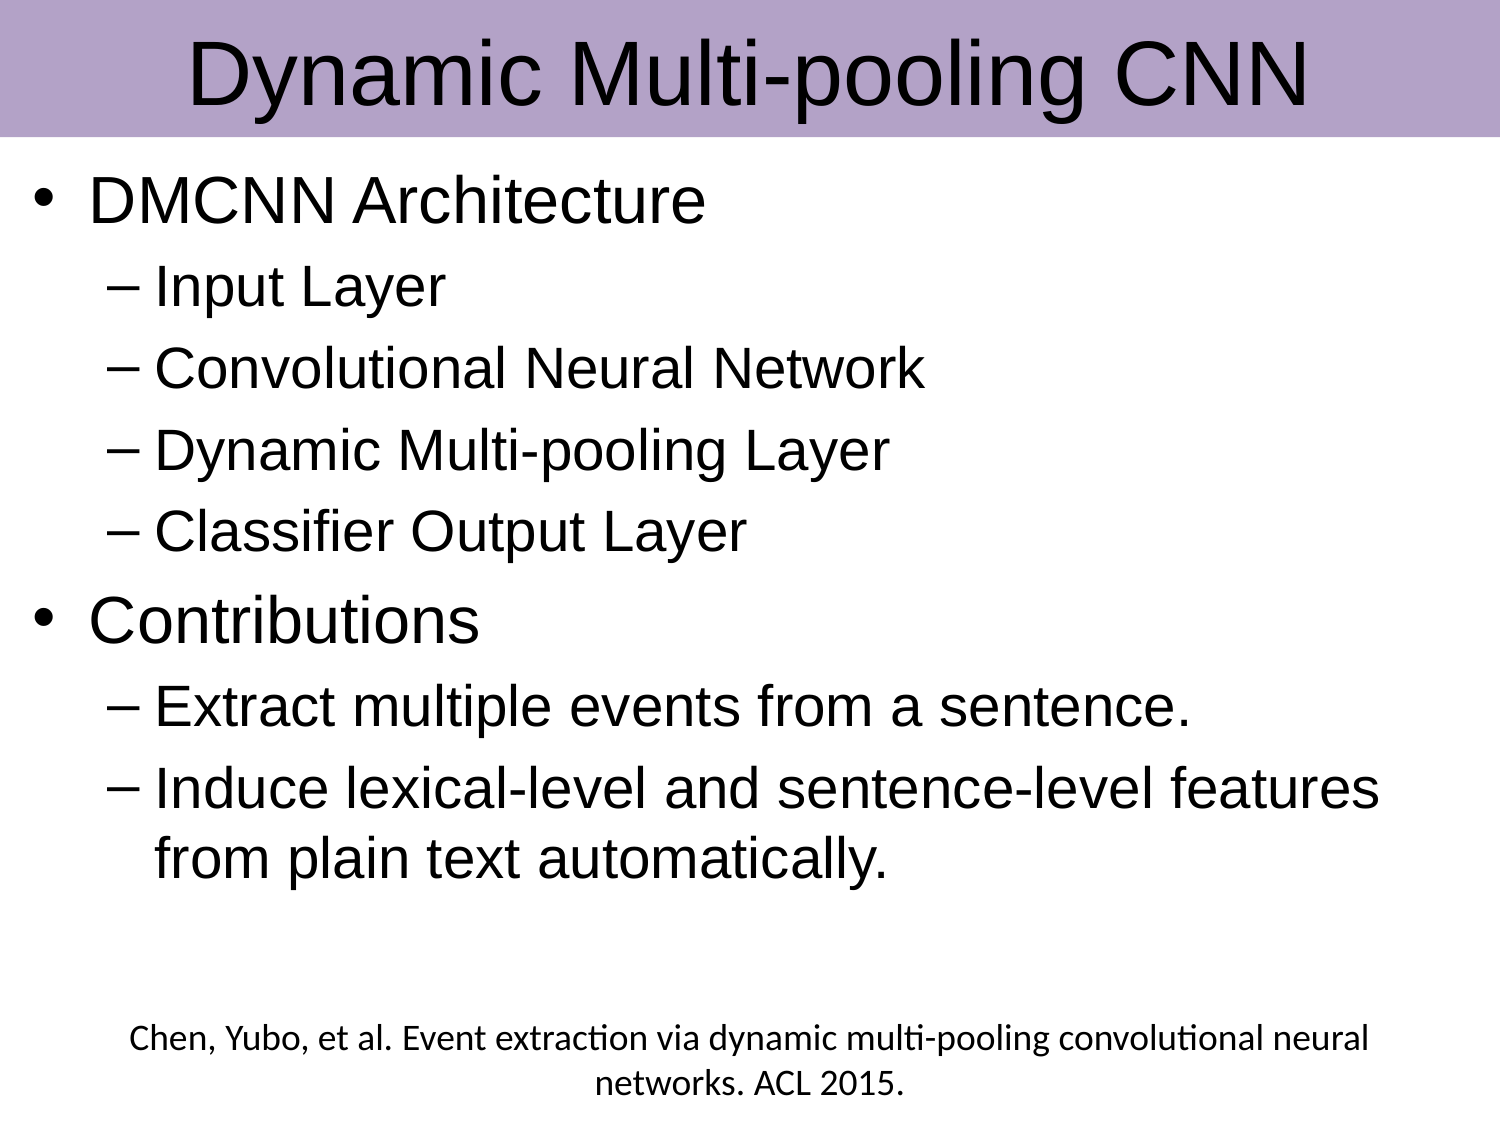

# Dynamic Multi-pooling CNN
DMCNN Architecture
Input Layer
Convolutional Neural Network
Dynamic Multi-pooling Layer
Classifier Output Layer
Contributions
Extract multiple events from a sentence.
Induce lexical-level and sentence-level features from plain text automatically.
Chen, Yubo, et al. Event extraction via dynamic multi-pooling convolutional neural networks. ACL 2015.